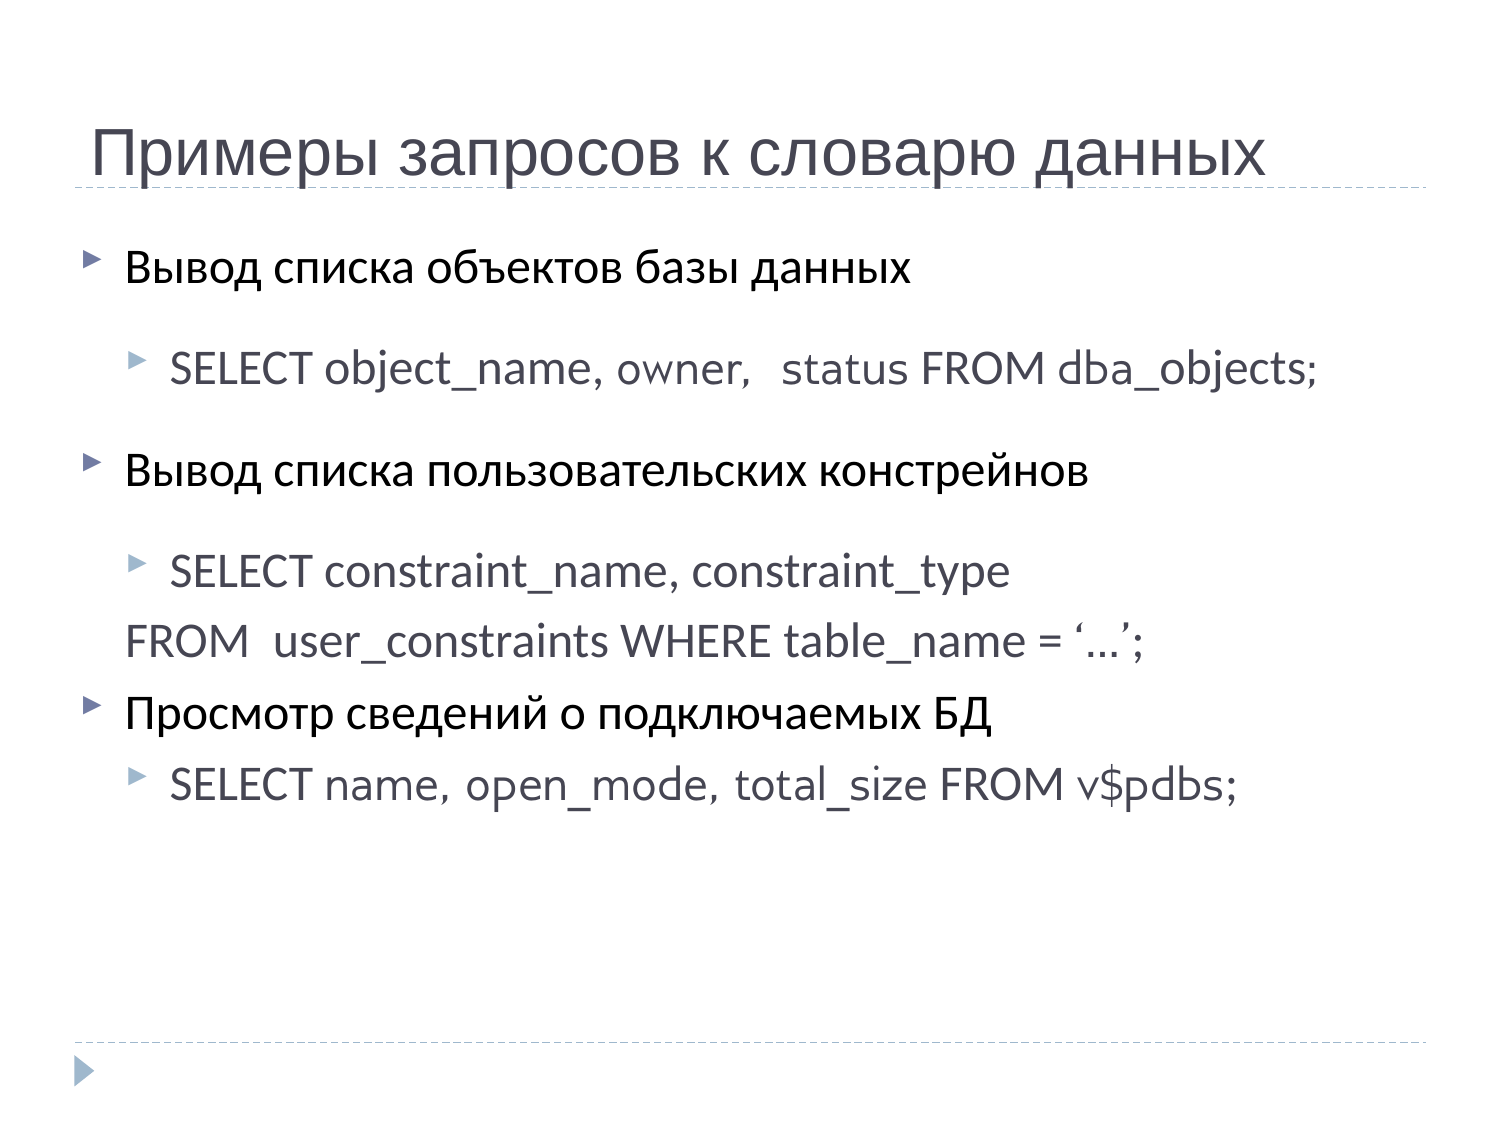

# Примеры запросов к словарю данных
Вывод списка объектов базы данных
SELECT object_name, owner,  status FROM dba_objects;
Вывод списка пользовательских констрейнов
SELECT constraint_name, constraint_type
FROM  user_constraints WHERE table_name = ‘…’;
Просмотр сведений о подключаемых БД
SELECT name, open_mode, total_size FROM v$pdbs;